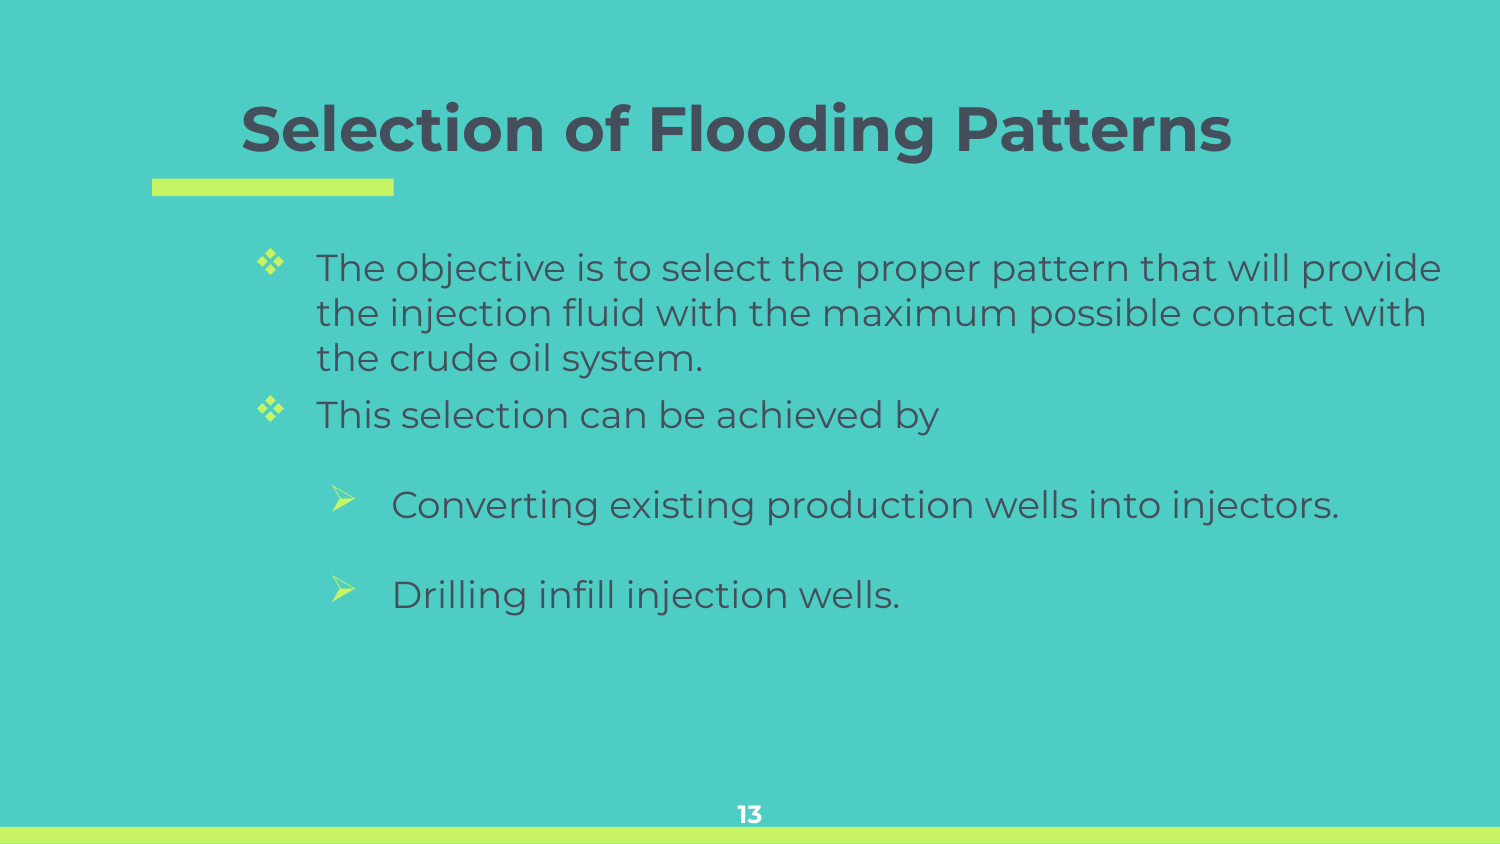

Selection of Flooding Patterns

The objective is to select the proper pattern that will provide the injection fluid with the maximum possible contact with the crude oil system.
This selection can be achieved by
Converting existing production wells into injectors.
Drilling infill injection wells.
13